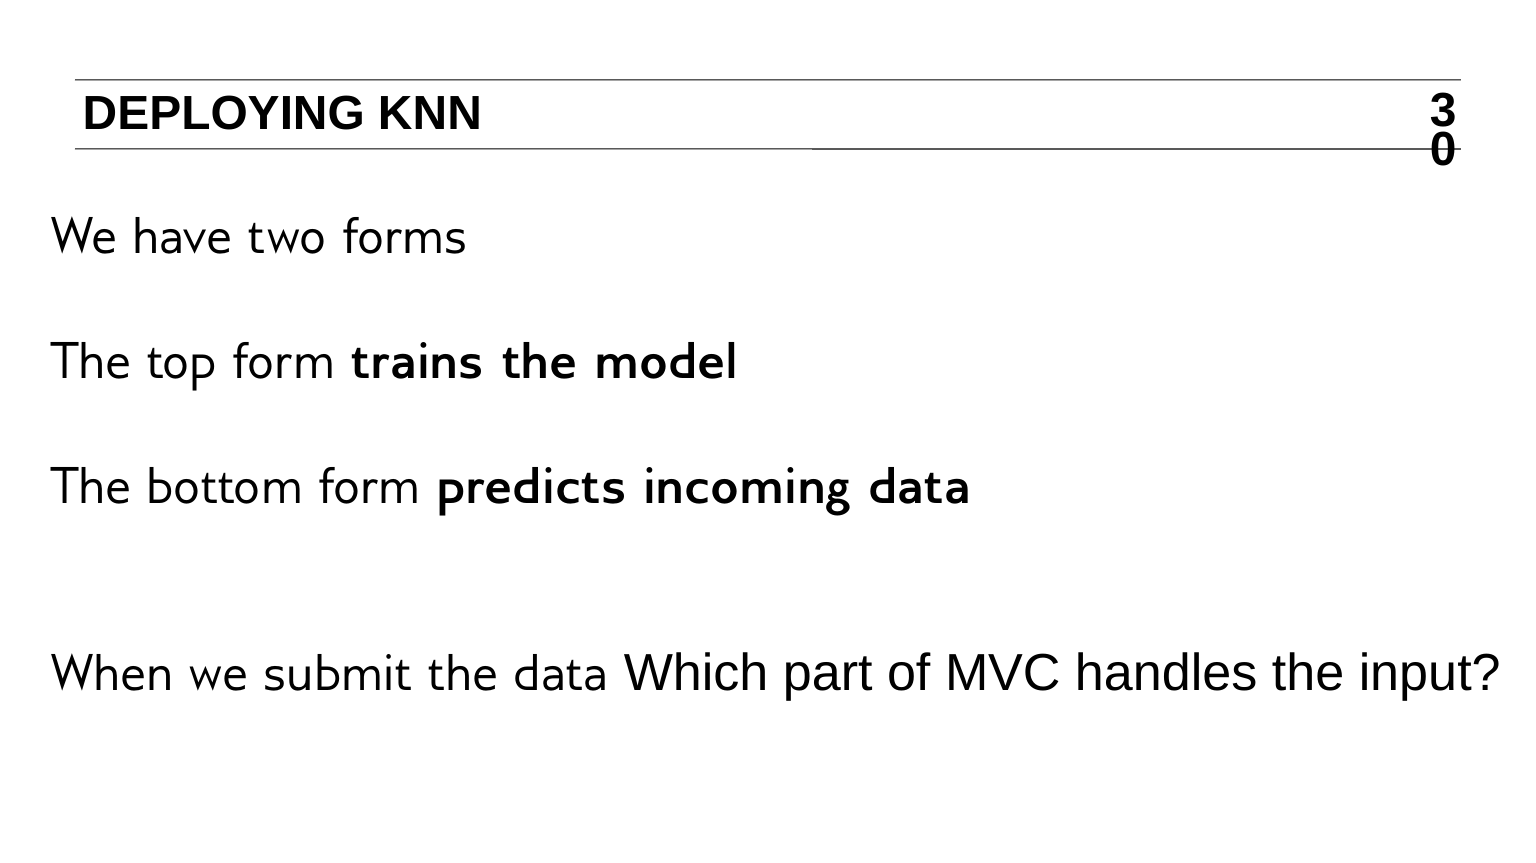

Deploying knn
30
We have two forms

The top form trains the model

The bottom form predicts incoming data

When we submit the data Which part of MVC handles the input?